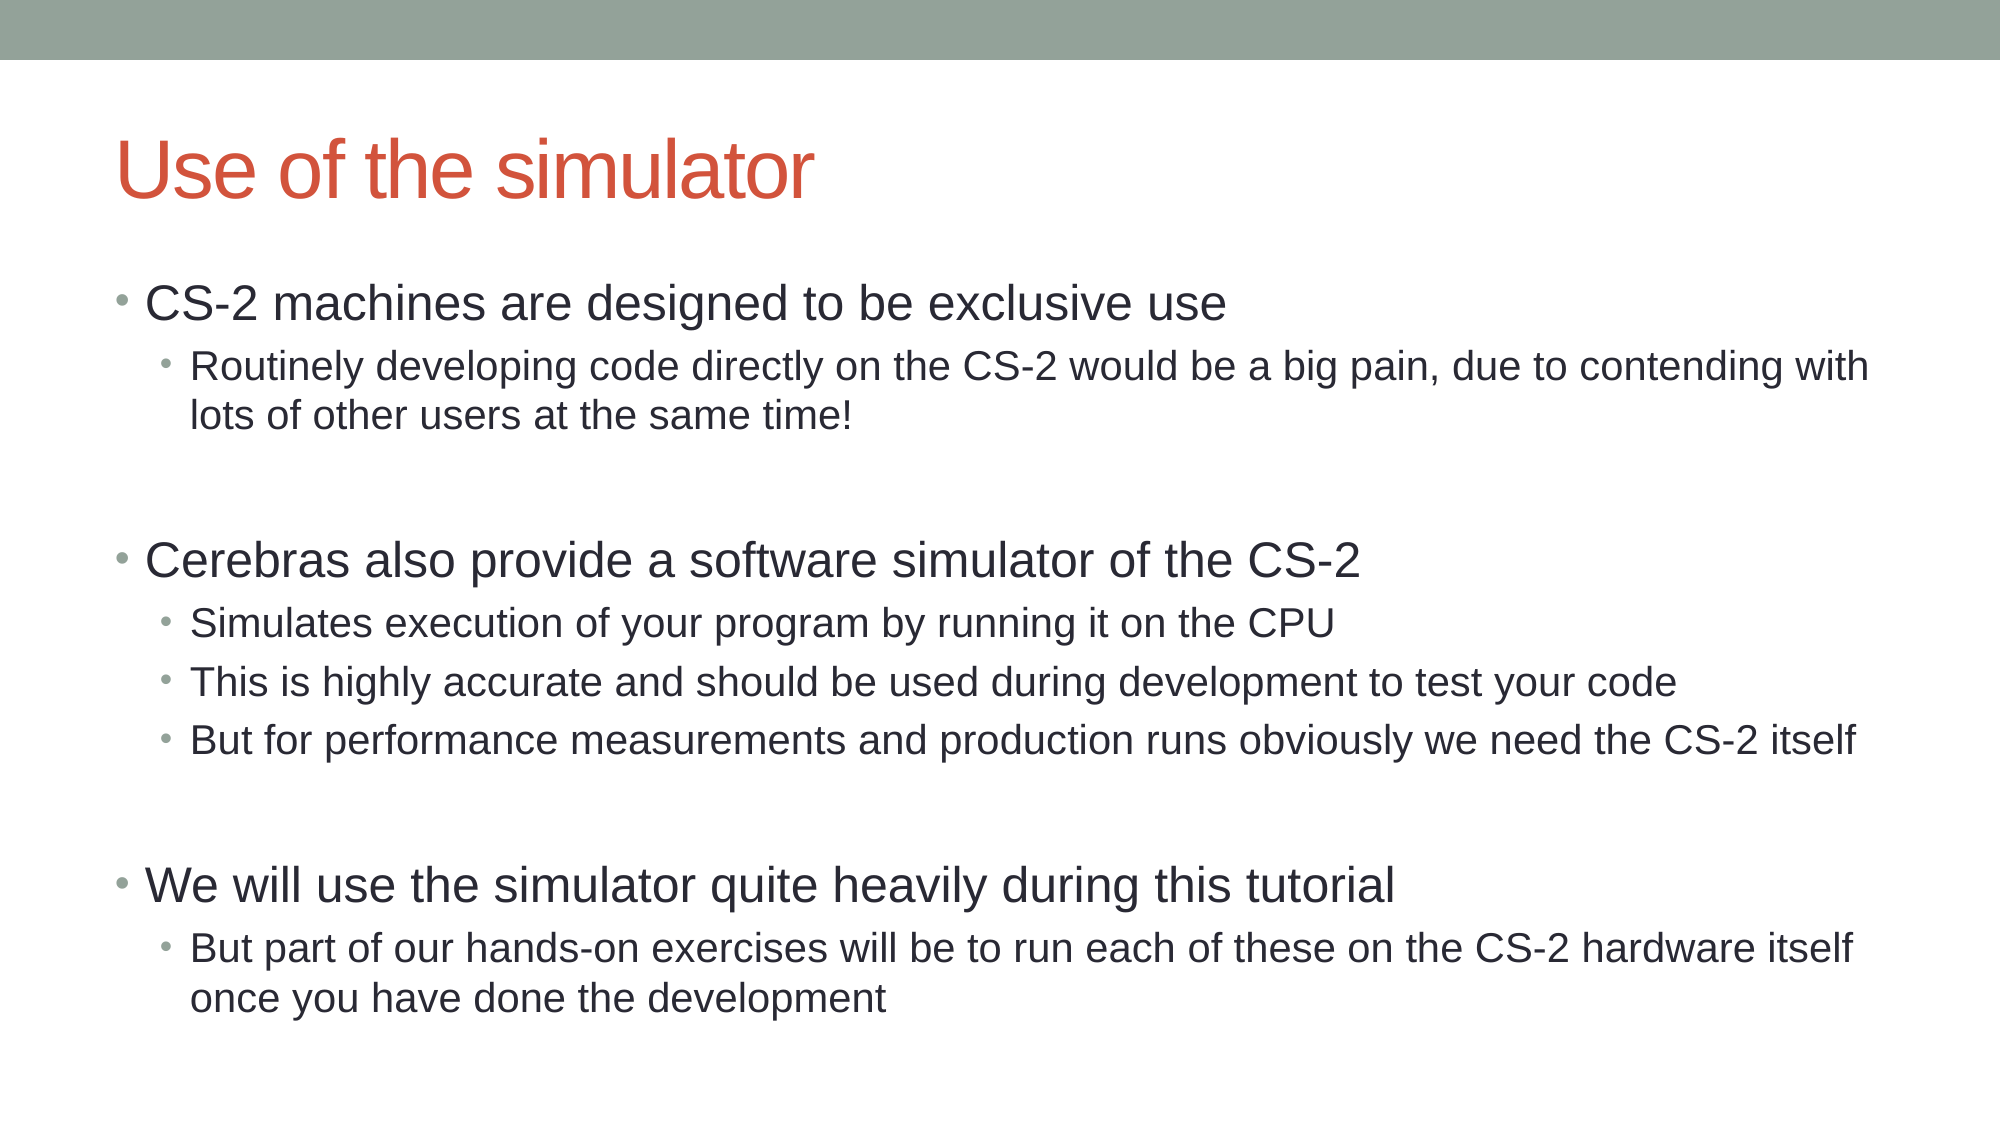

# Use of the simulator
CS-2 machines are designed to be exclusive use
Routinely developing code directly on the CS-2 would be a big pain, due to contending with lots of other users at the same time!

Cerebras also provide a software simulator of the CS-2
Simulates execution of your program by running it on the CPU
This is highly accurate and should be used during development to test your code
But for performance measurements and production runs obviously we need the CS-2 itself

We will use the simulator quite heavily during this tutorial
But part of our hands-on exercises will be to run each of these on the CS-2 hardware itself once you have done the development